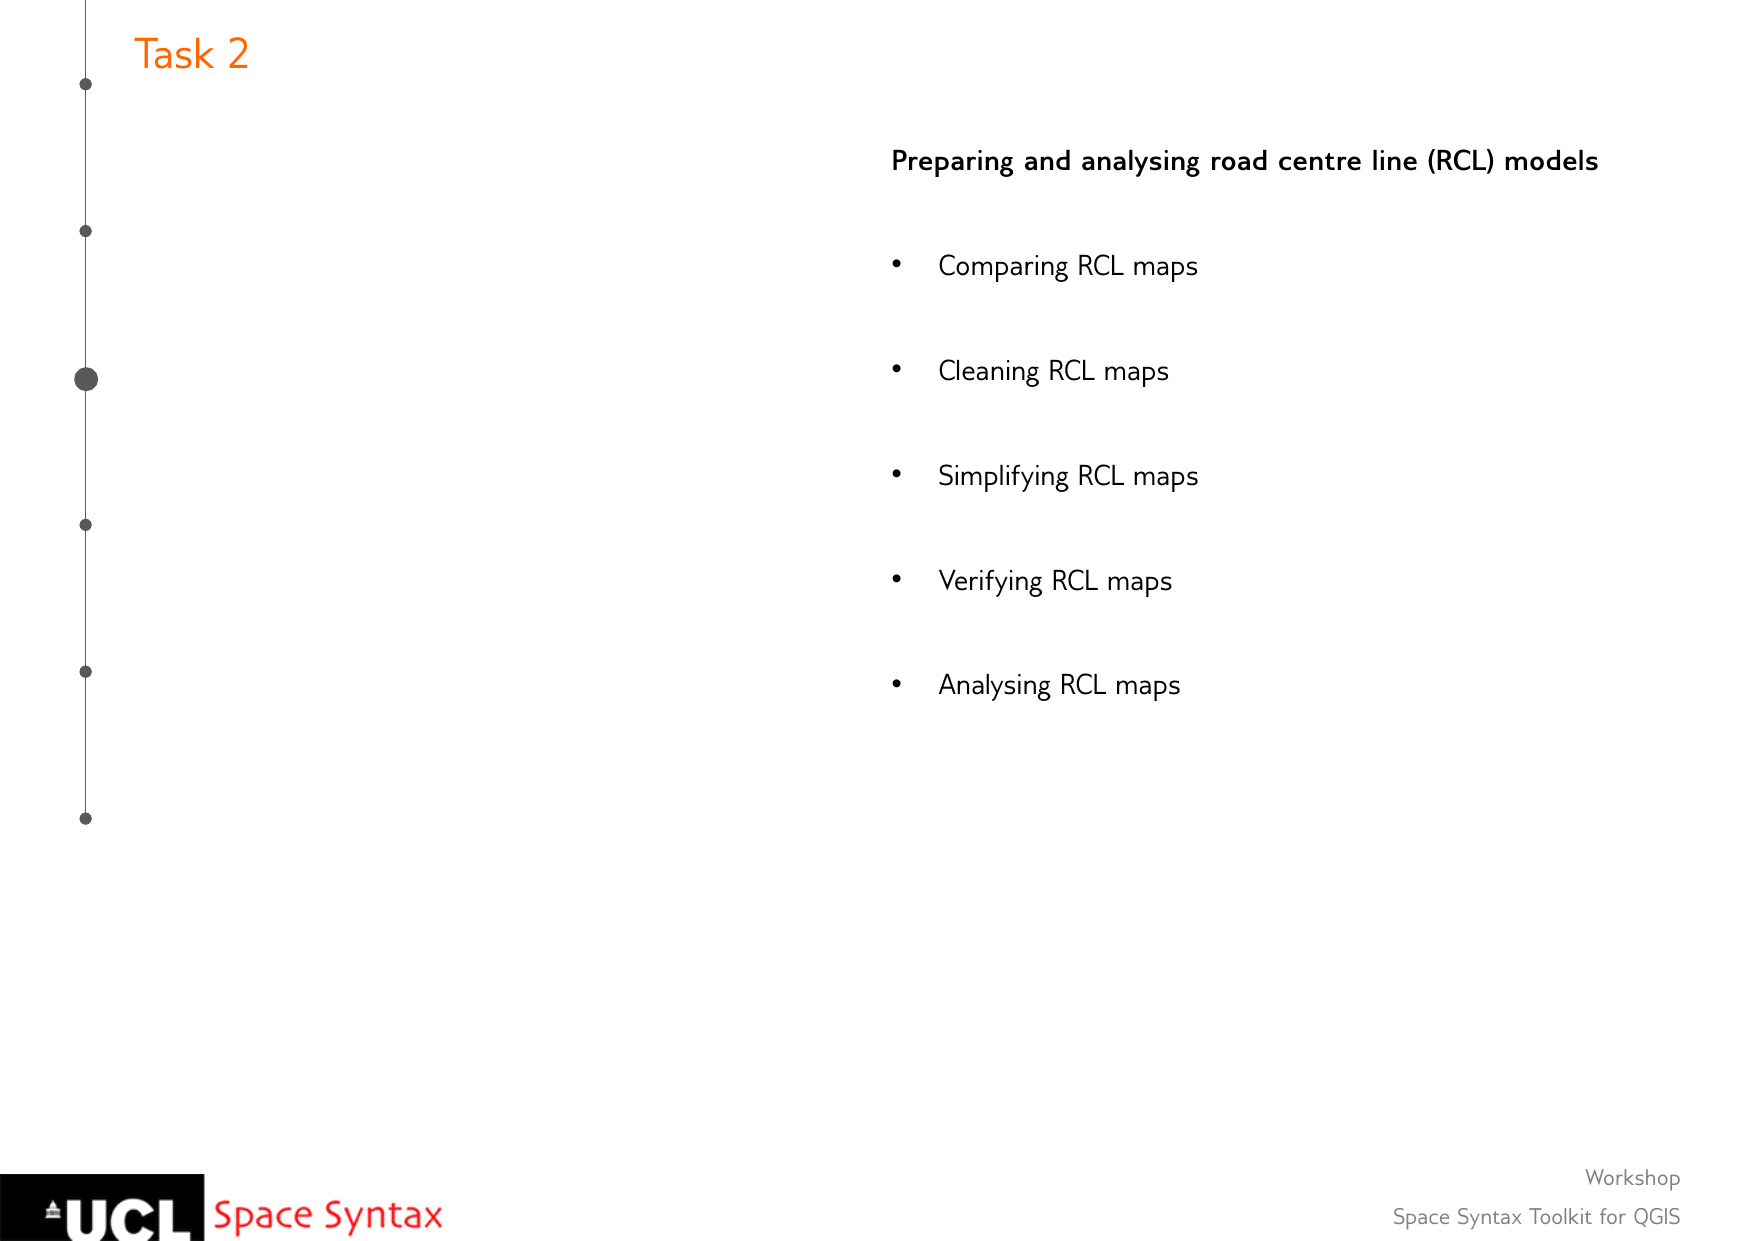

Task 2
Preparing and analysing road centre line (RCL) models

Comparing RCL maps

Cleaning RCL maps

Simplifying RCL maps

Verifying RCL maps

Analysing RCL maps